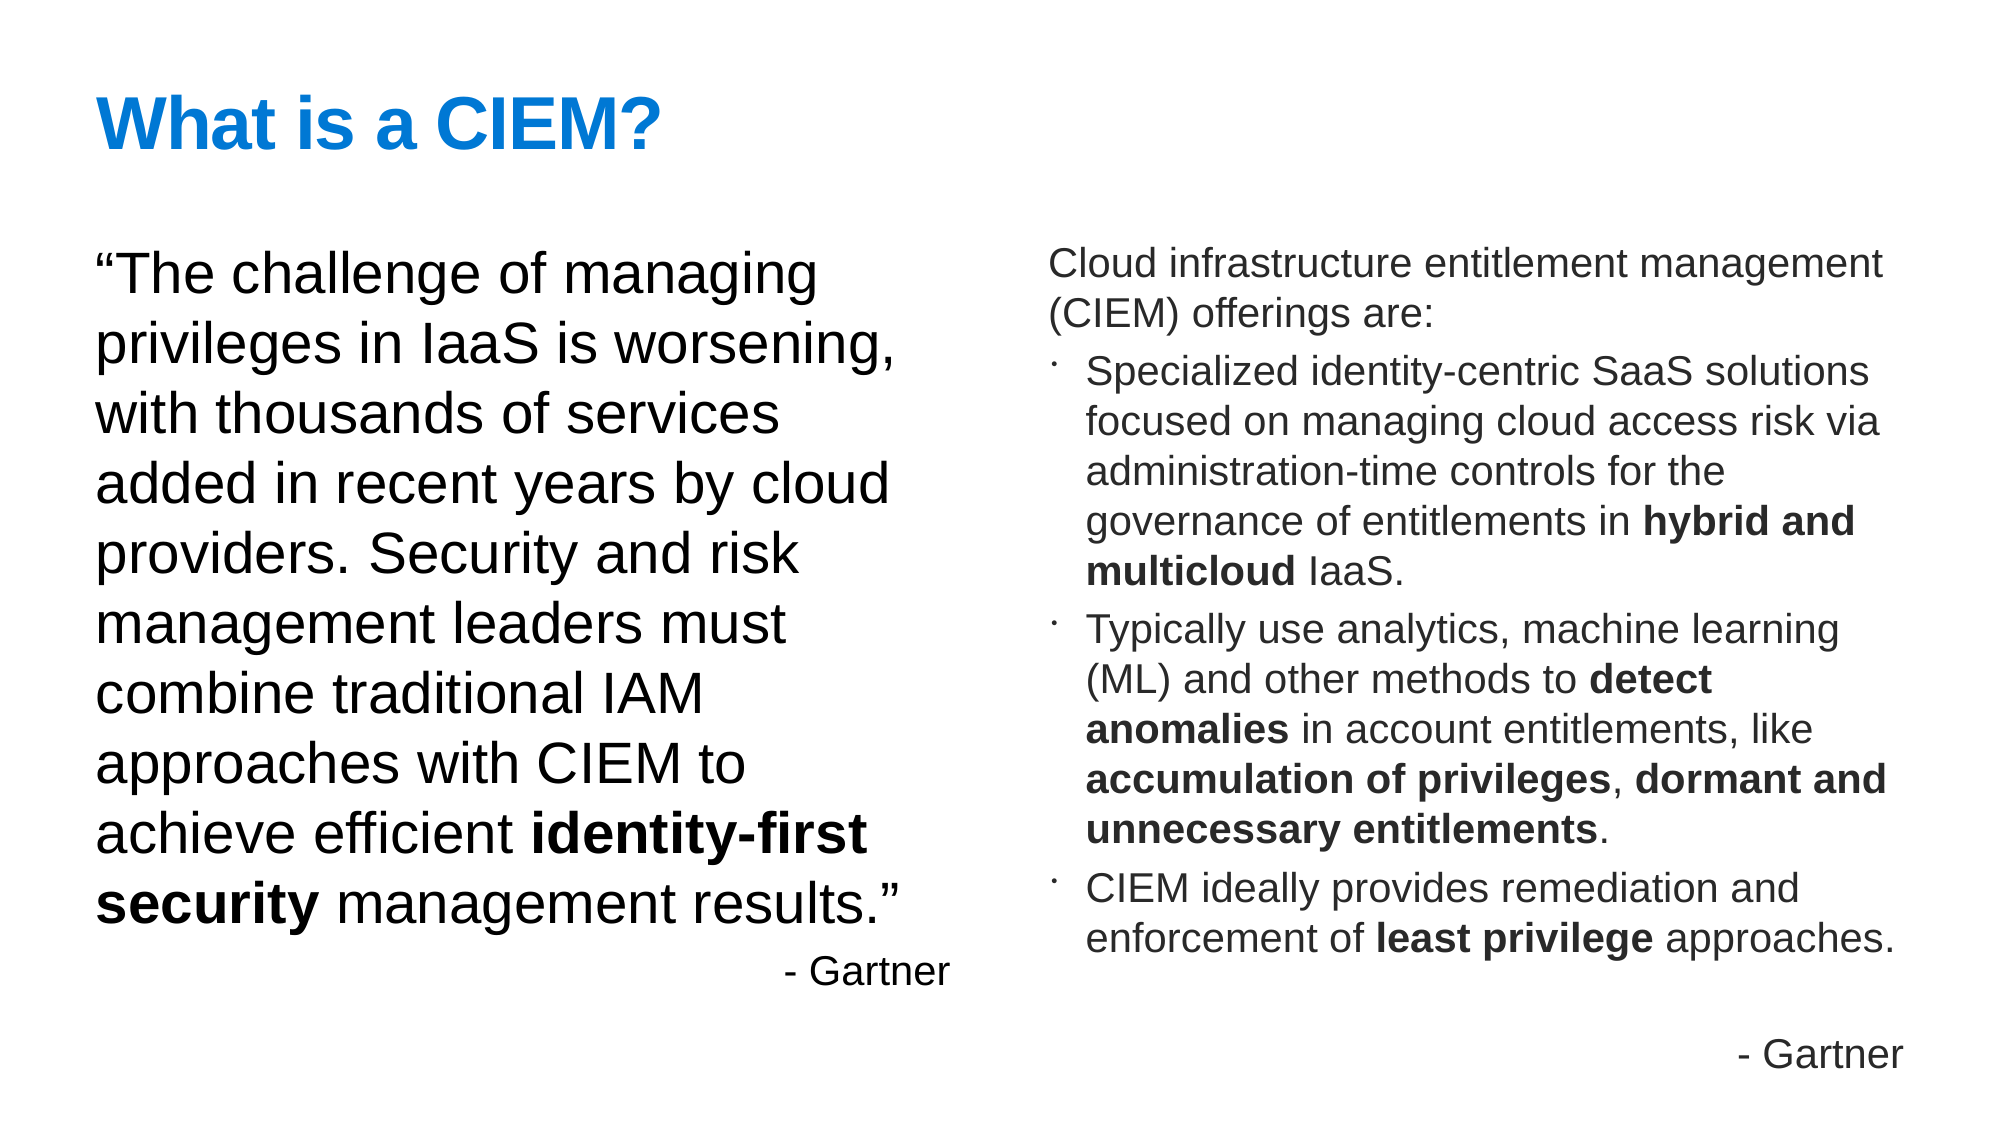

# What is a CIEM?
“The challenge of managing privileges in IaaS is worsening, with thousands of services added in recent years by cloud providers. Security and risk management leaders must combine traditional IAM approaches with CIEM to achieve efficient identity-first security management results.”
- Gartner
Cloud infrastructure entitlement management (CIEM) offerings are:
Specialized identity-centric SaaS solutions focused on managing cloud access risk via administration-time controls for the governance of entitlements in hybrid and multicloud IaaS.
Typically use analytics, machine learning (ML) and other methods to detect anomalies in account entitlements, like accumulation of privileges, dormant and unnecessary entitlements.
CIEM ideally provides remediation and enforcement of least privilege approaches.

- Gartner